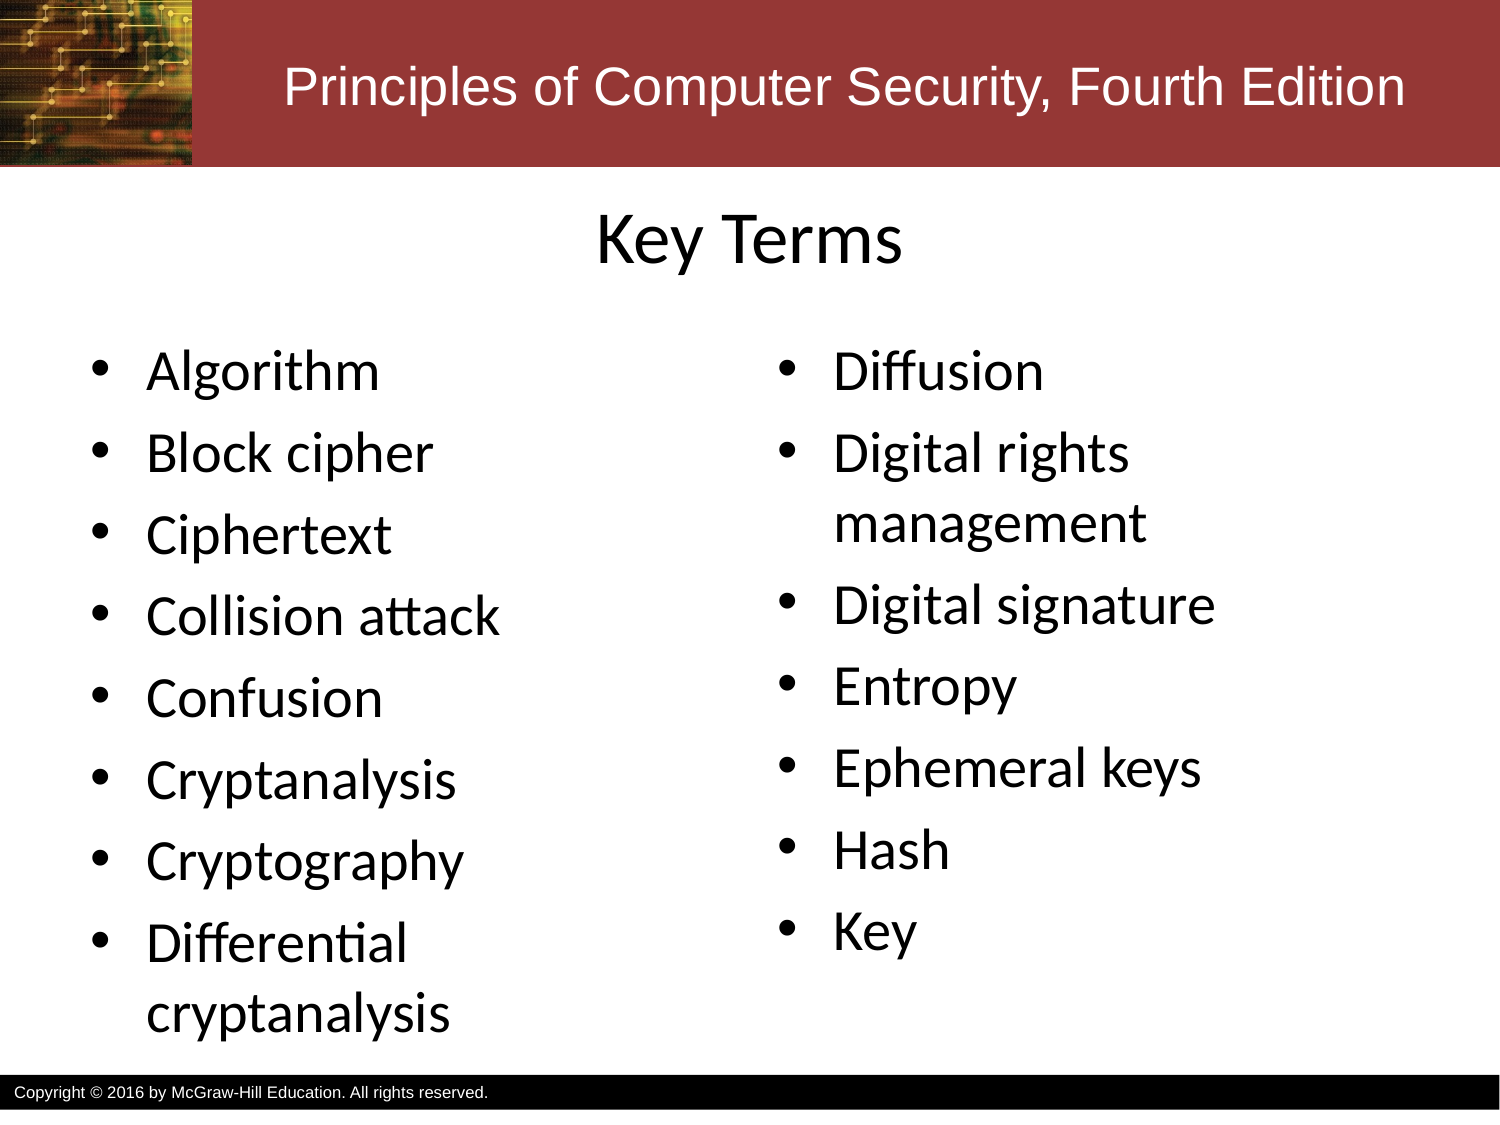

# Key Terms
Algorithm
Block cipher
Ciphertext
Collision attack
Confusion
Cryptanalysis
Cryptography
Differential cryptanalysis
Diffusion
Digital rights management
Digital signature
Entropy
Ephemeral keys
Hash
Key